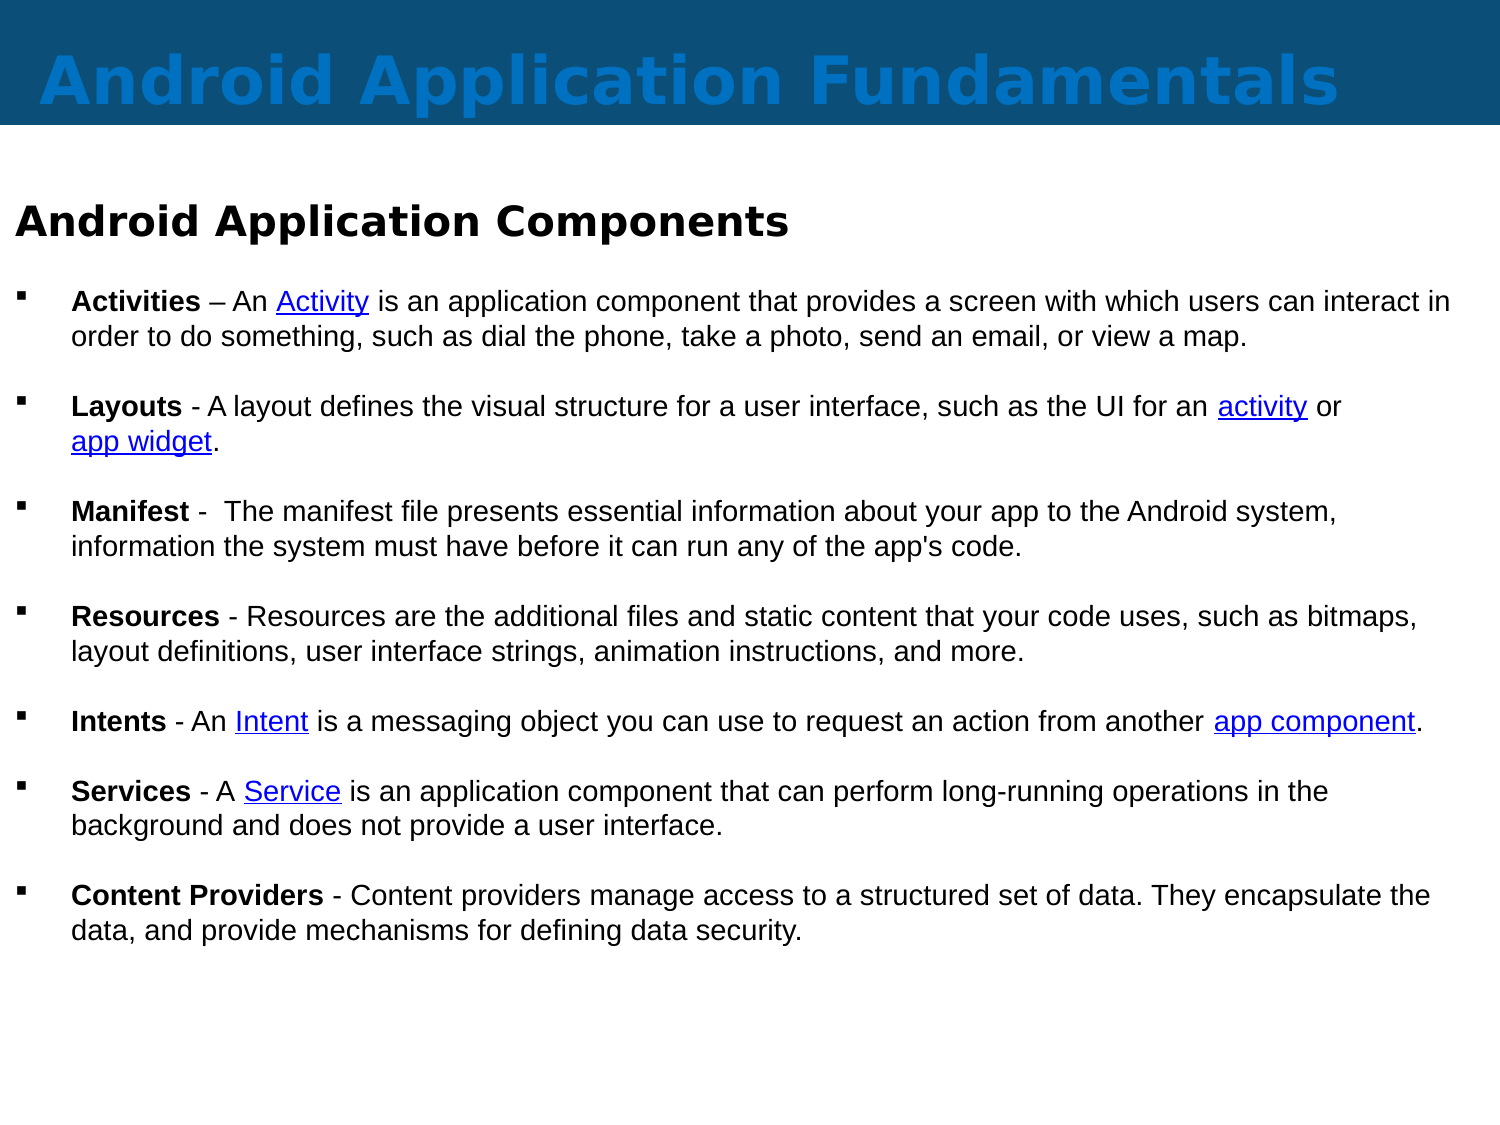

# Android Application Fundamentals

Android Application Components

Activities – An Activity is an application component that provides a screen with which users can interact in order to do something, such as dial the phone, take a photo, send an email, or view a map.

Layouts - A layout defines the visual structure for a user interface, such as the UI for an activity or app widget.

Manifest -  The manifest file presents essential information about your app to the Android system, information the system must have before it can run any of the app's code.

Resources - Resources are the additional files and static content that your code uses, such as bitmaps, layout definitions, user interface strings, animation instructions, and more.

Intents - An Intent is a messaging object you can use to request an action from another app component.

Services - A Service is an application component that can perform long-running operations in the background and does not provide a user interface.

Content Providers - Content providers manage access to a structured set of data. They encapsulate the data, and provide mechanisms for defining data security.